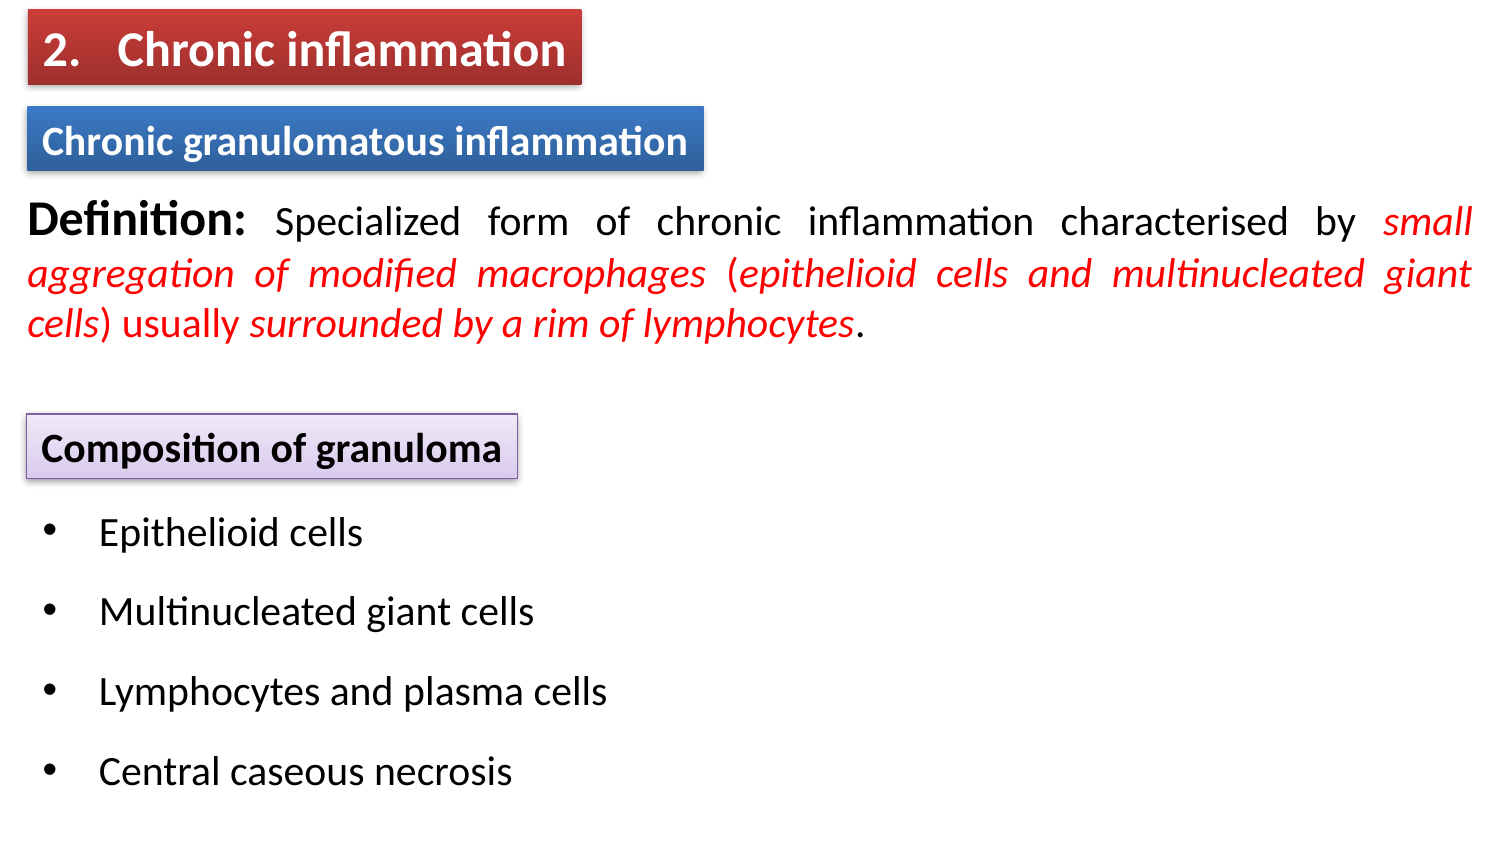

Chronic inflammation
Chronic granulomatous inflammation
Definition: Specialized form of chronic inflammation characterised by small aggregation of modified macrophages (epithelioid cells and multinucleated giant cells) usually surrounded by a rim of lymphocytes.
Composition of granuloma
Epithelioid cells

Multinucleated giant cells

Lymphocytes and plasma cells

Central caseous necrosis